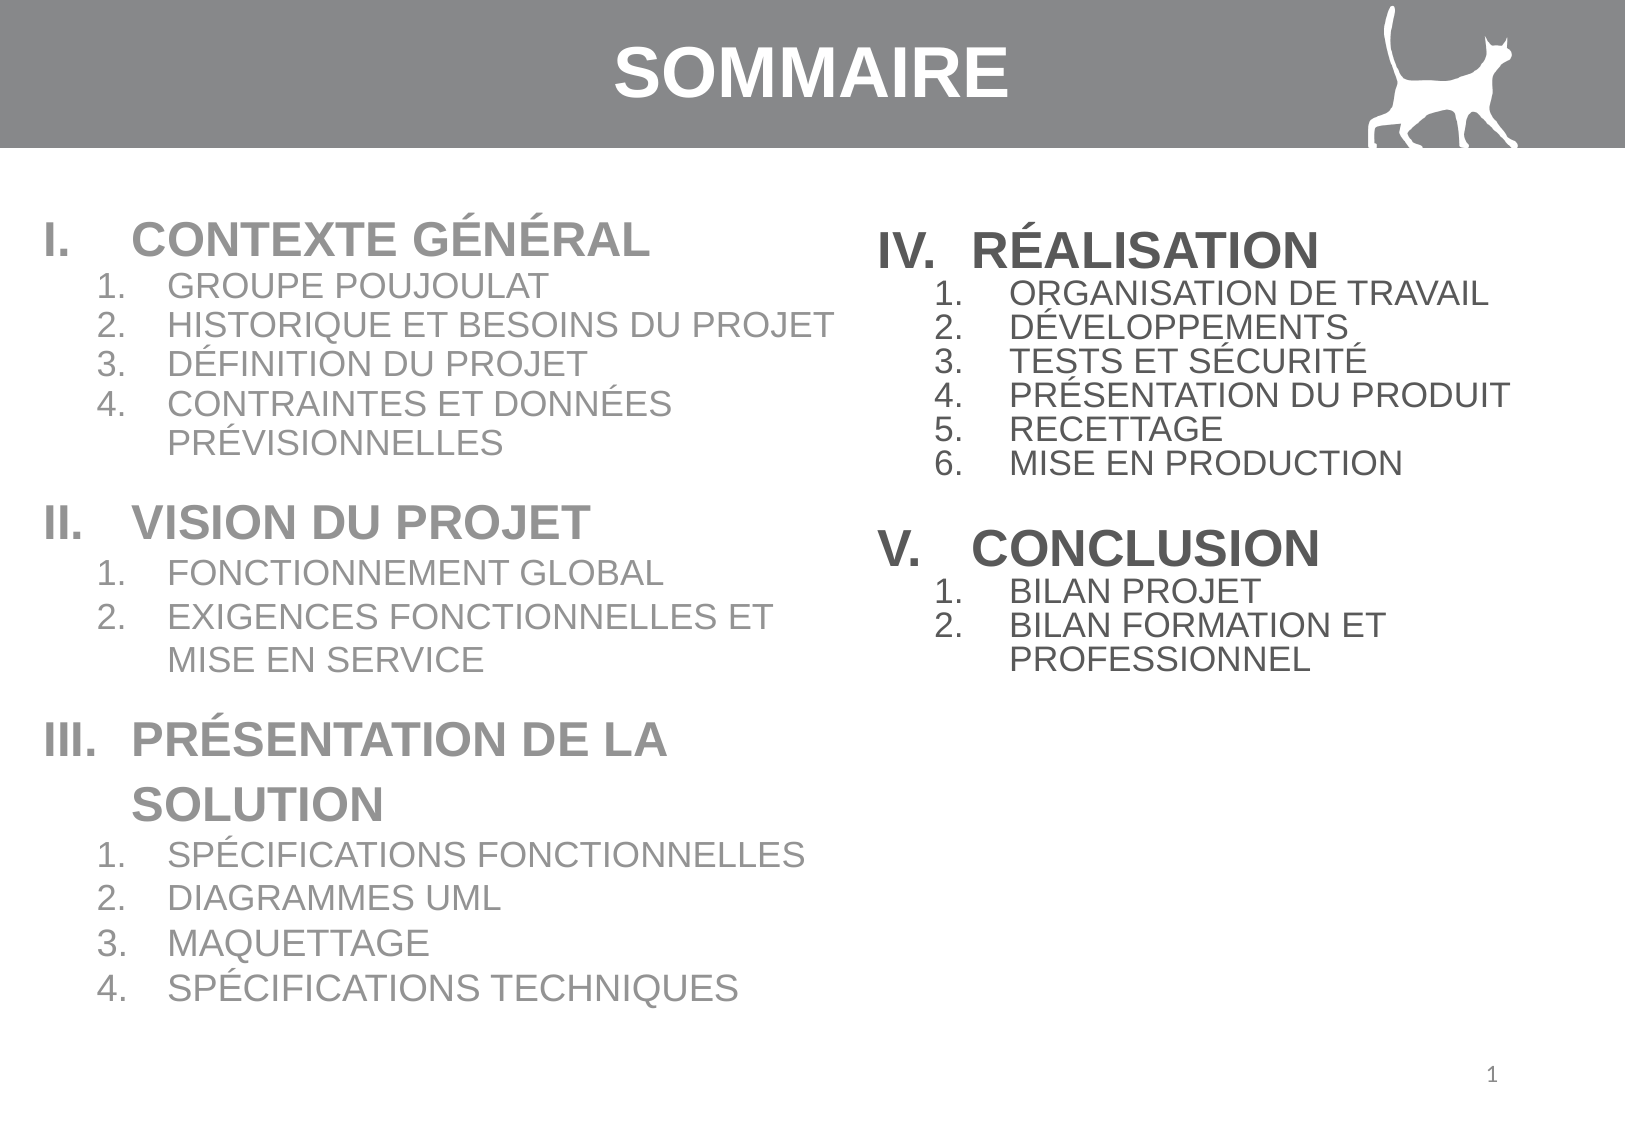

# SOMMAIRE
Contexte général
Groupe Poujoulat
Historique et besoins du projet
Définition du projet
Contraintes et données prévisionnelles
Vision du projet
Fonctionnement global
Exigences fonctionnelles et Mise en service
Présentation de la solution
Spécifications fonctionnelles
Diagrammes UML
Maquettage
Spécifications techniques

Réalisation
Organisation de travail
Développements
Tests et sécurité
Présentation du produit
Recettage
mise en production
Conclusion
Bilan Projet
Bilan formation et professionnel
1